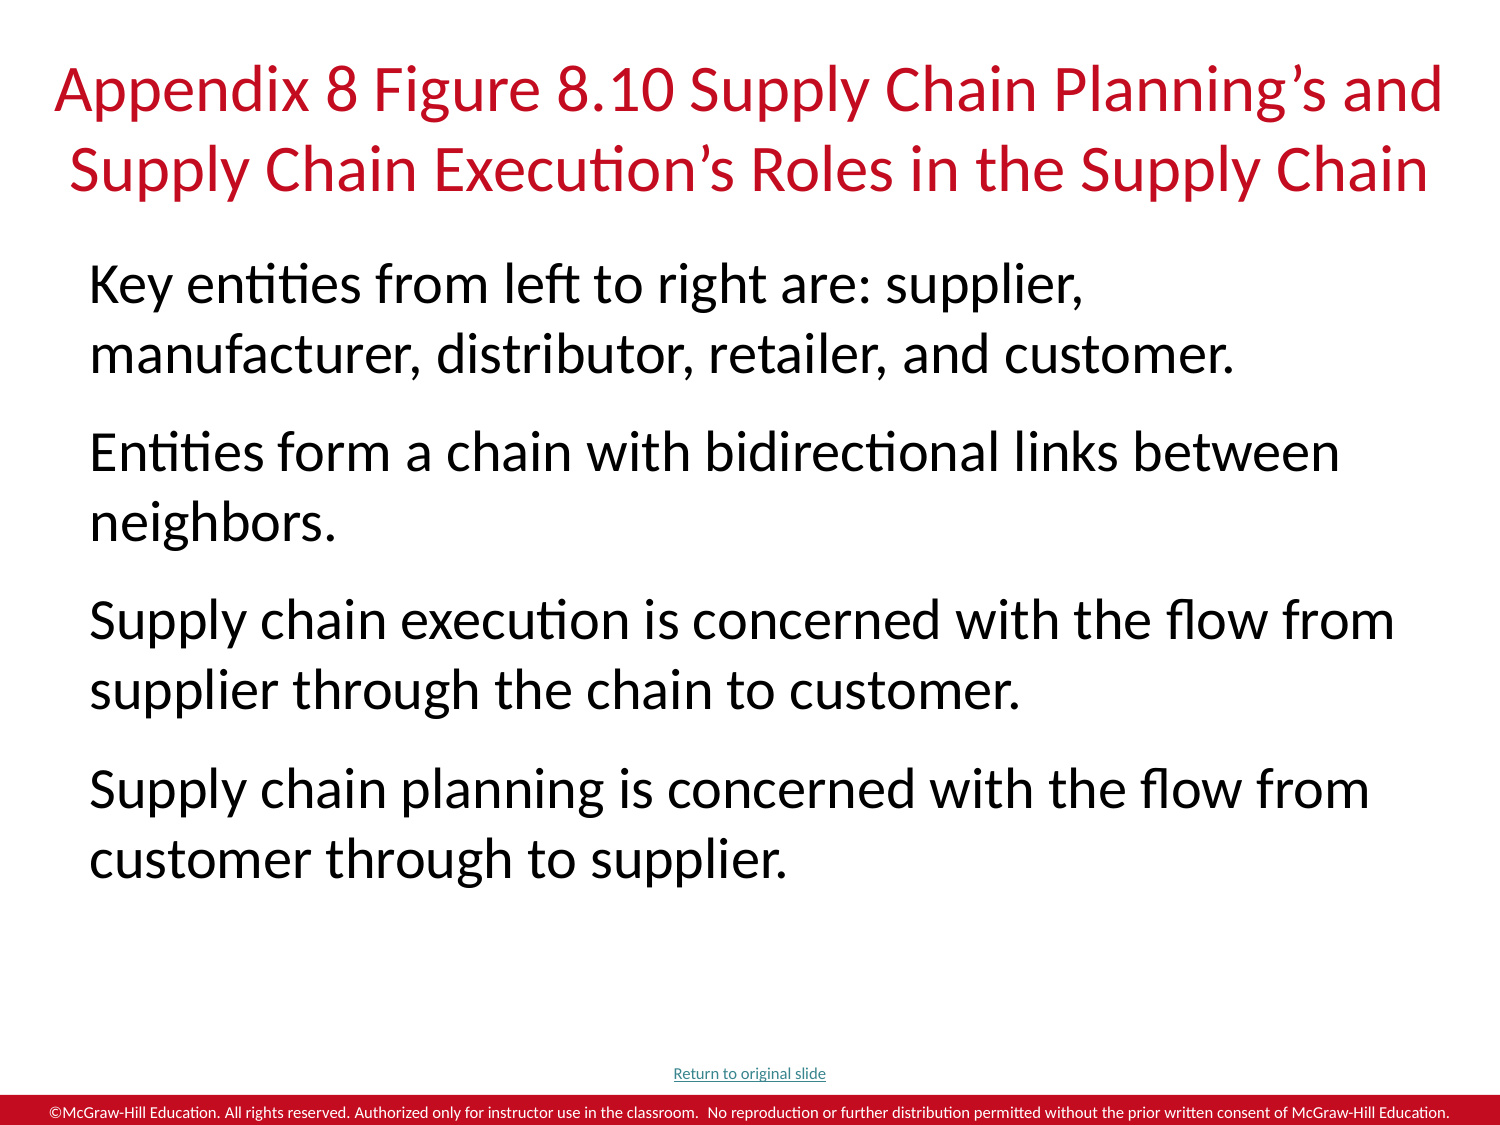

# Appendix 8 Figure 8.10 Supply Chain Planning’s and Supply Chain Execution’s Roles in the Supply Chain
Key entities from left to right are: supplier, manufacturer, distributor, retailer, and customer.
Entities form a chain with bidirectional links between neighbors.
Supply chain execution is concerned with the flow from supplier through the chain to customer.
Supply chain planning is concerned with the flow from customer through to supplier.
Return to original slide